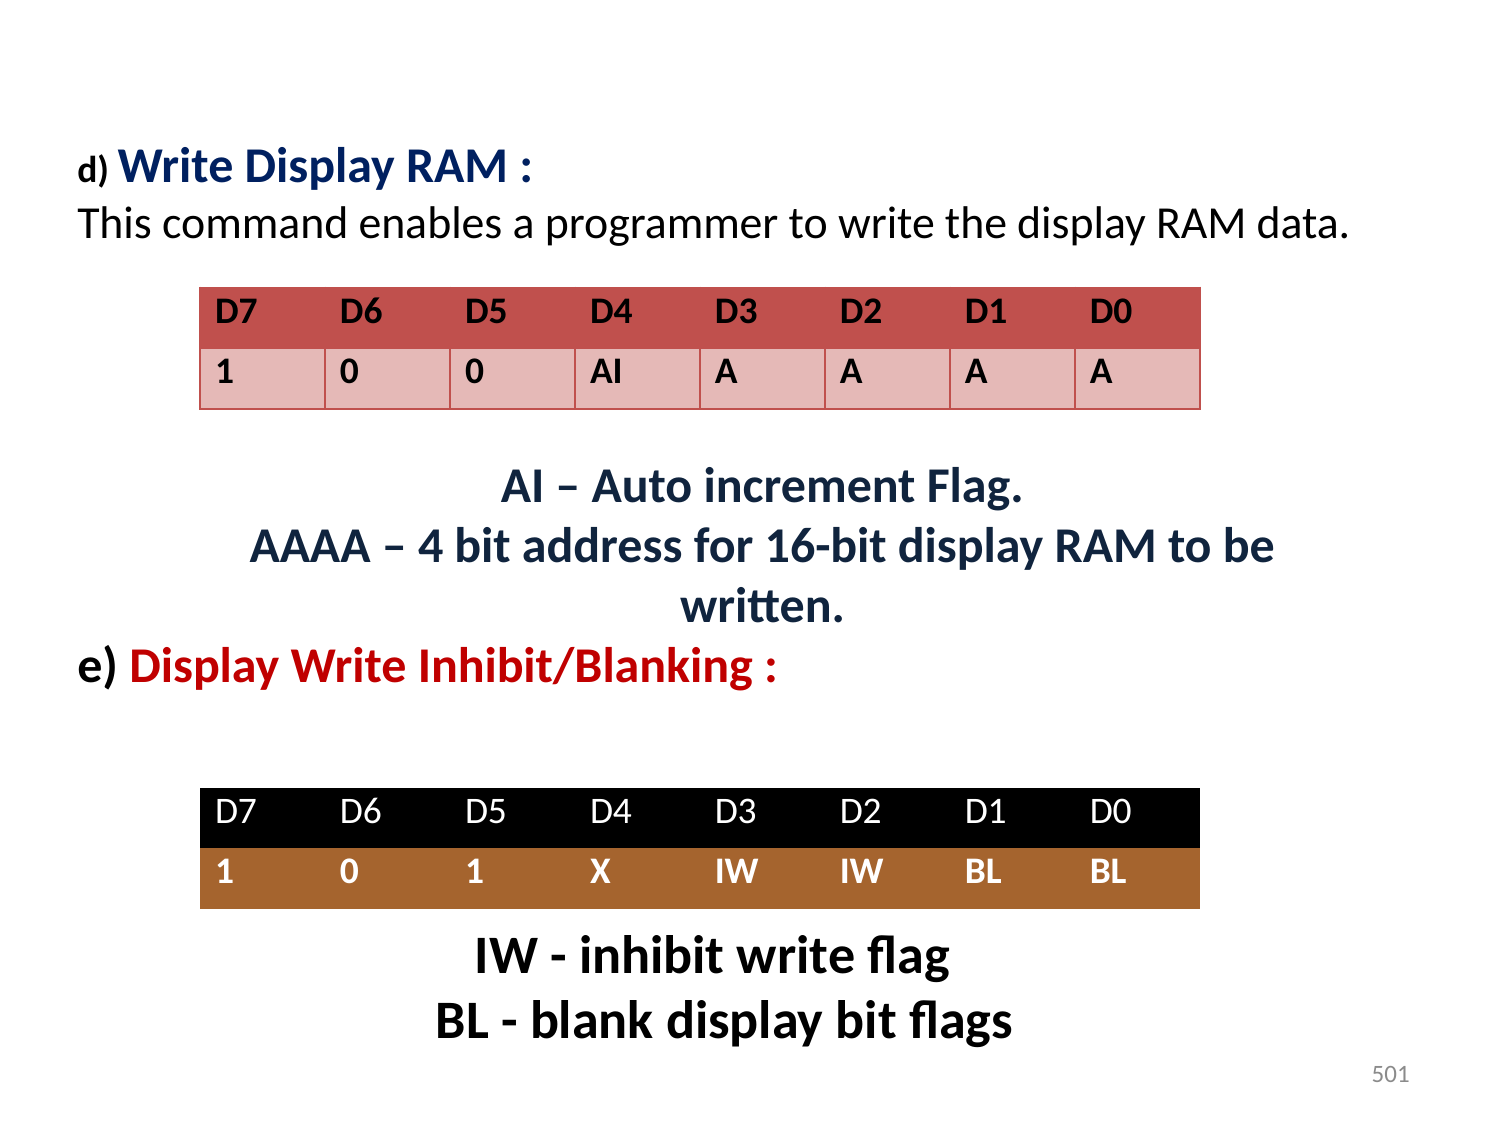

d) Write Display RAM :
This command enables a programmer to write the display RAM data.

AI – Auto increment Flag.
AAAA – 4 bit address for 16-bit display RAM to be
written.
e) Display Write Inhibit/Blanking :
| D7 | D6 | D5 | D4 | D3 | D2 | D1 | D0 |
| --- | --- | --- | --- | --- | --- | --- | --- |
| 1 | 0 | 0 | AI | A | A | A | A |
| D7 | D6 | D5 | D4 | D3 | D2 | D1 | D0 |
| --- | --- | --- | --- | --- | --- | --- | --- |
| 1 | 0 | 1 | X | IW | IW | BL | BL |
IW - inhibit write flag
BL - blank display bit flags
501